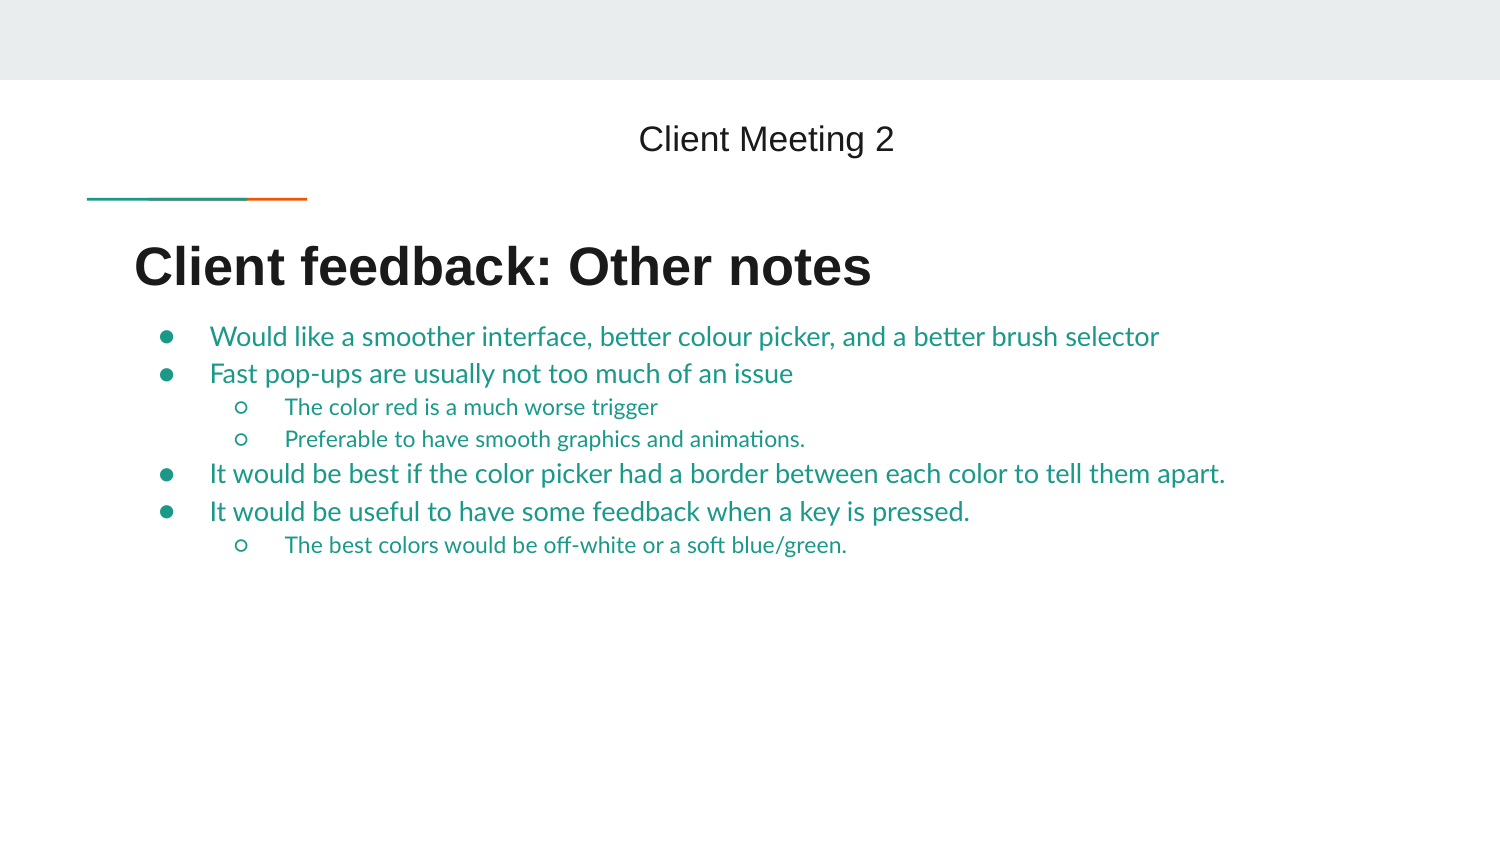

Client Meeting 2
# Client feedback: Other notes
Would like a smoother interface, better colour picker, and a better brush selector
Fast pop-ups are usually not too much of an issue
The color red is a much worse trigger
Preferable to have smooth graphics and animations.
It would be best if the color picker had a border between each color to tell them apart.
It would be useful to have some feedback when a key is pressed.
The best colors would be off-white or a soft blue/green.